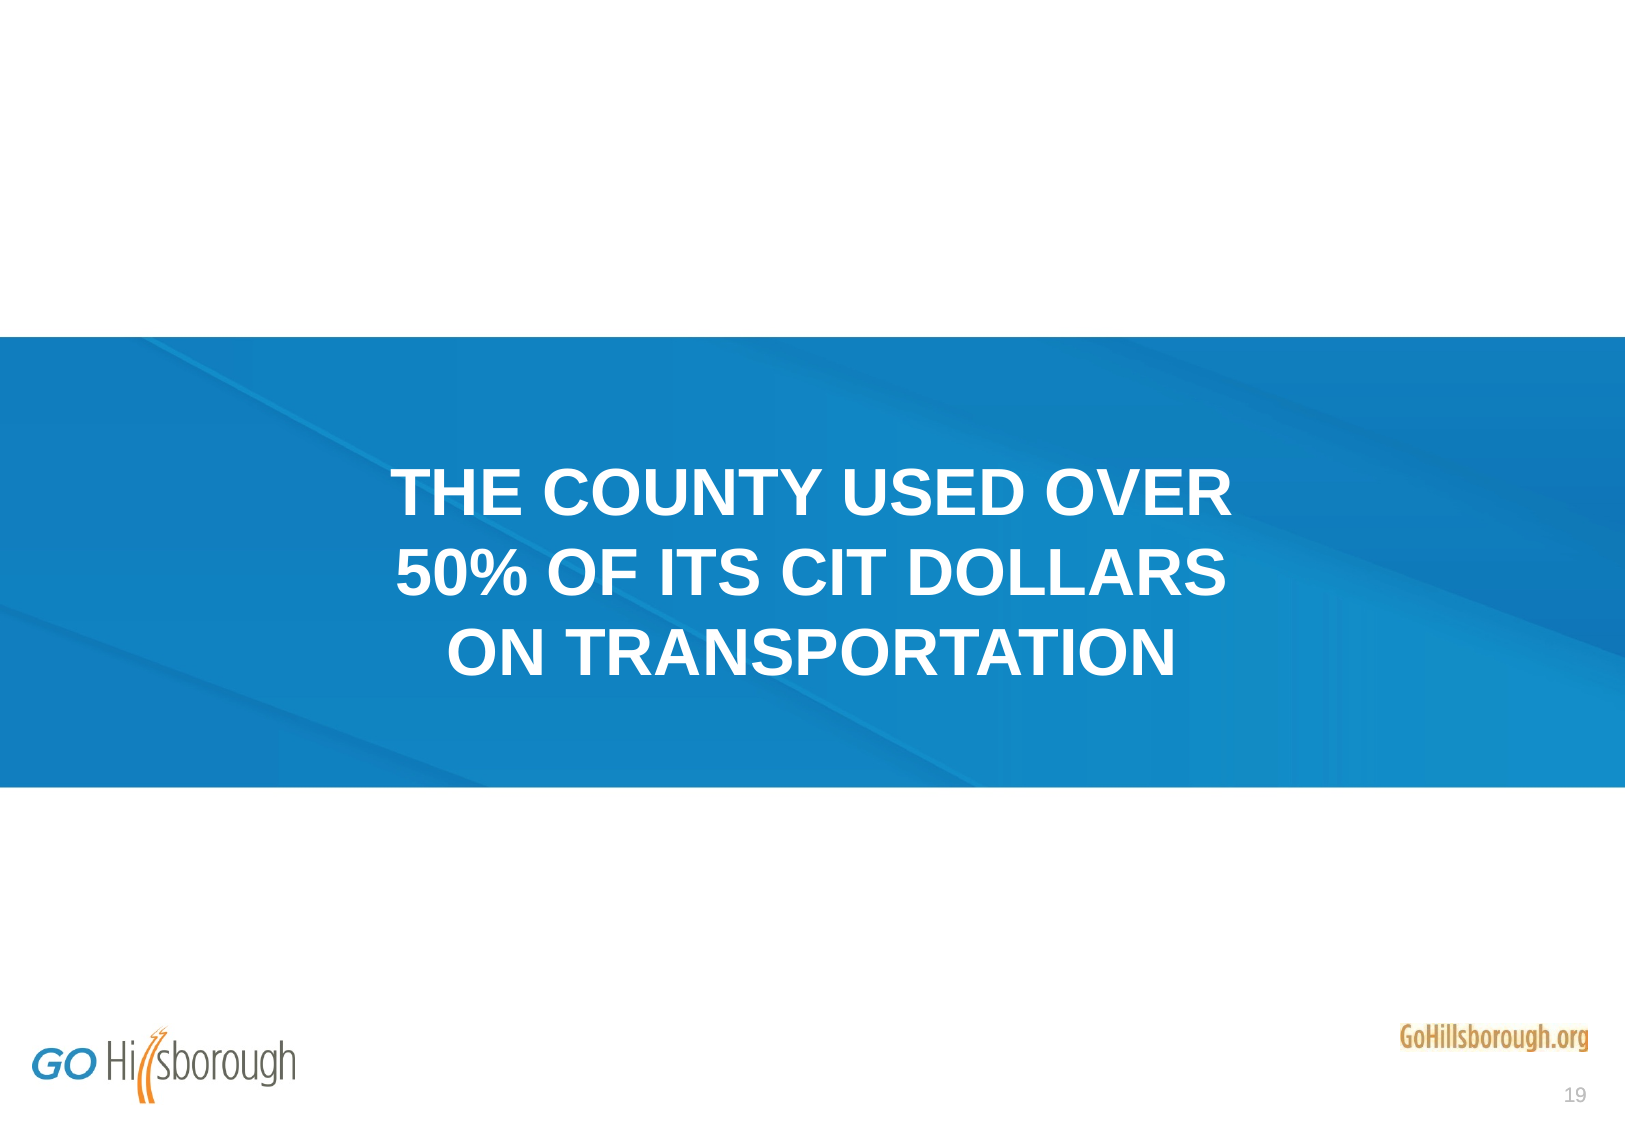

# THE COUNTY USED OVER 50% OF ITS CIT DOLLARS ON TRANSPORTATION